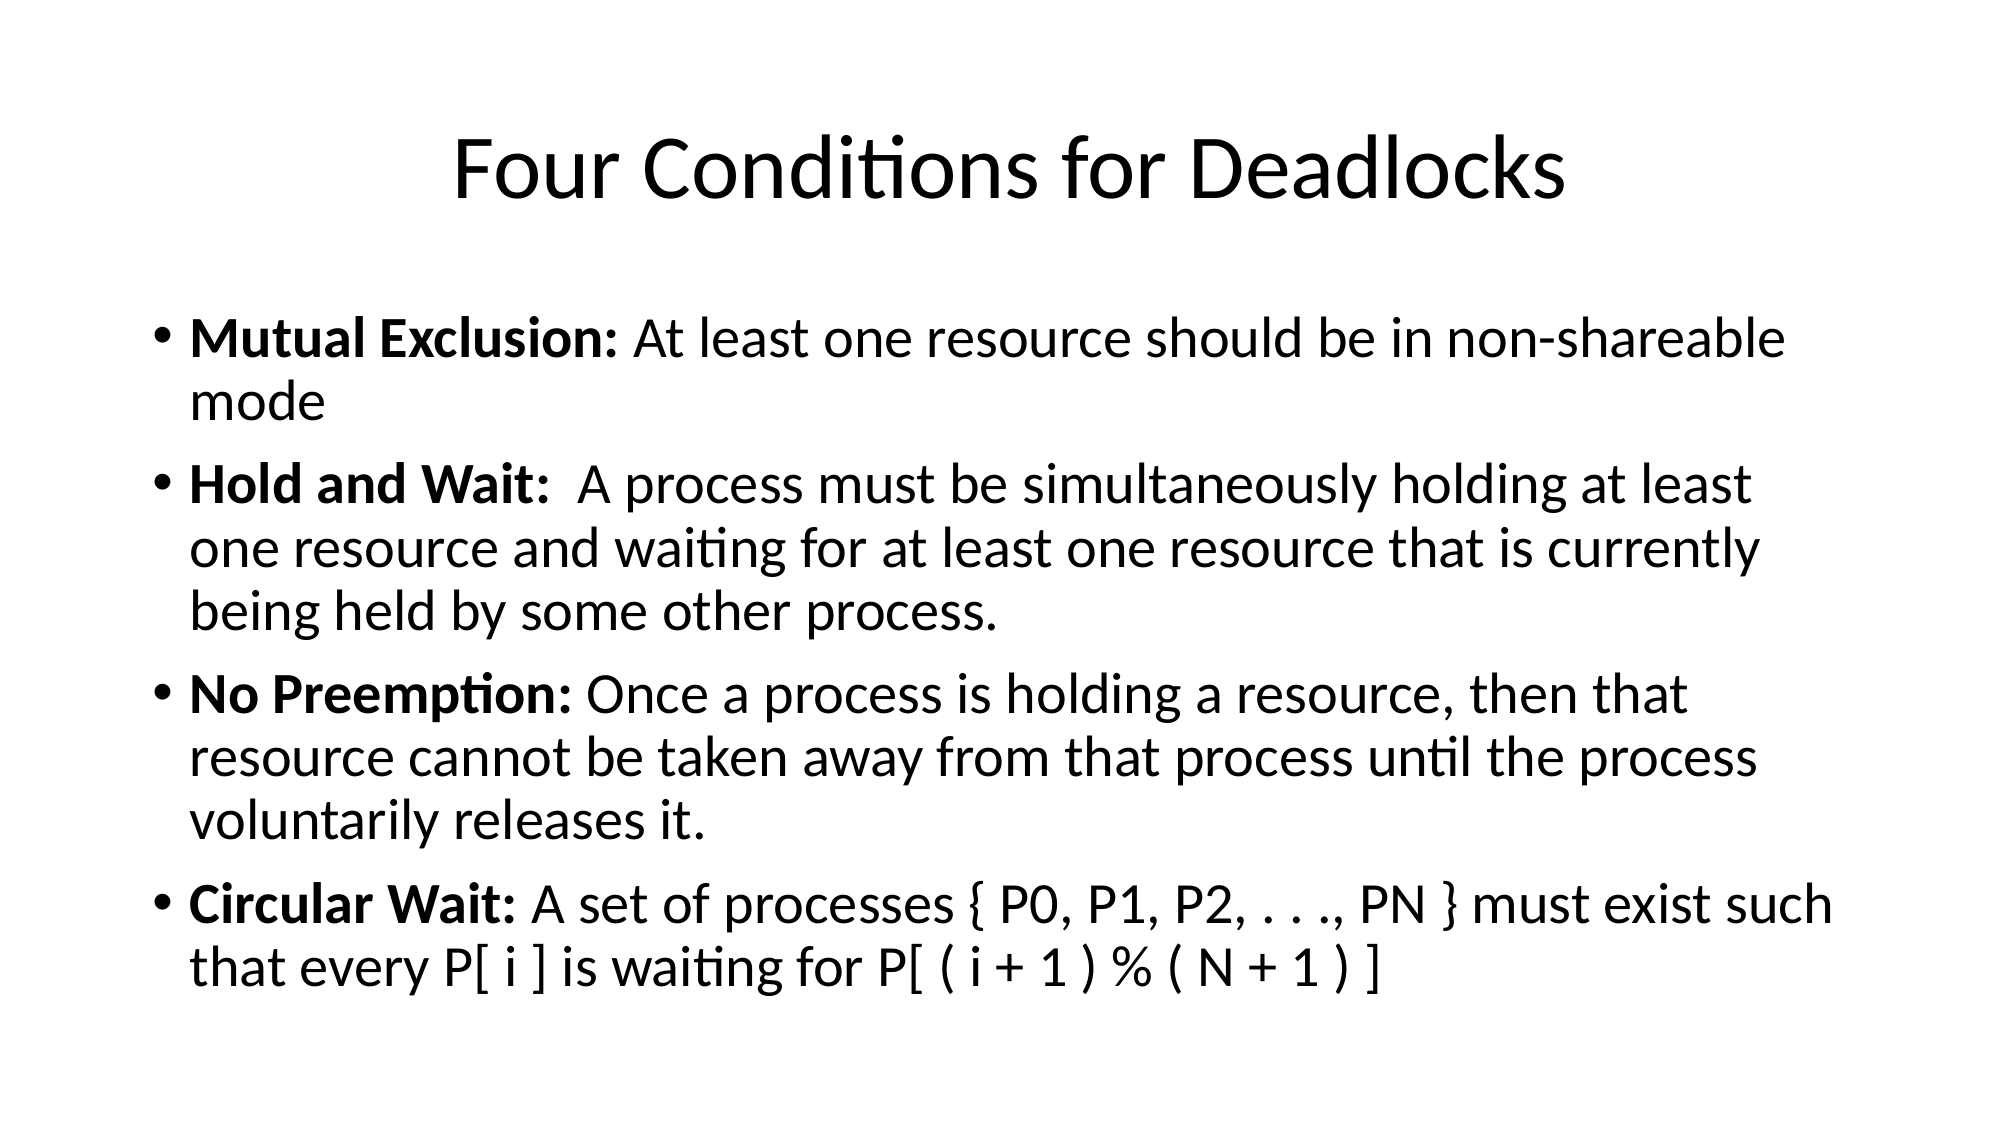

# Four Conditions for Deadlocks
Mutual Exclusion: At least one resource should be in non-shareable mode
Hold and Wait:  A process must be simultaneously holding at least one resource and waiting for at least one resource that is currently being held by some other process.
No Preemption: Once a process is holding a resource, then that resource cannot be taken away from that process until the process voluntarily releases it.
Circular Wait: A set of processes { P0, P1, P2, . . ., PN } must exist such that every P[ i ] is waiting for P[ ( i + 1 ) % ( N + 1 ) ]